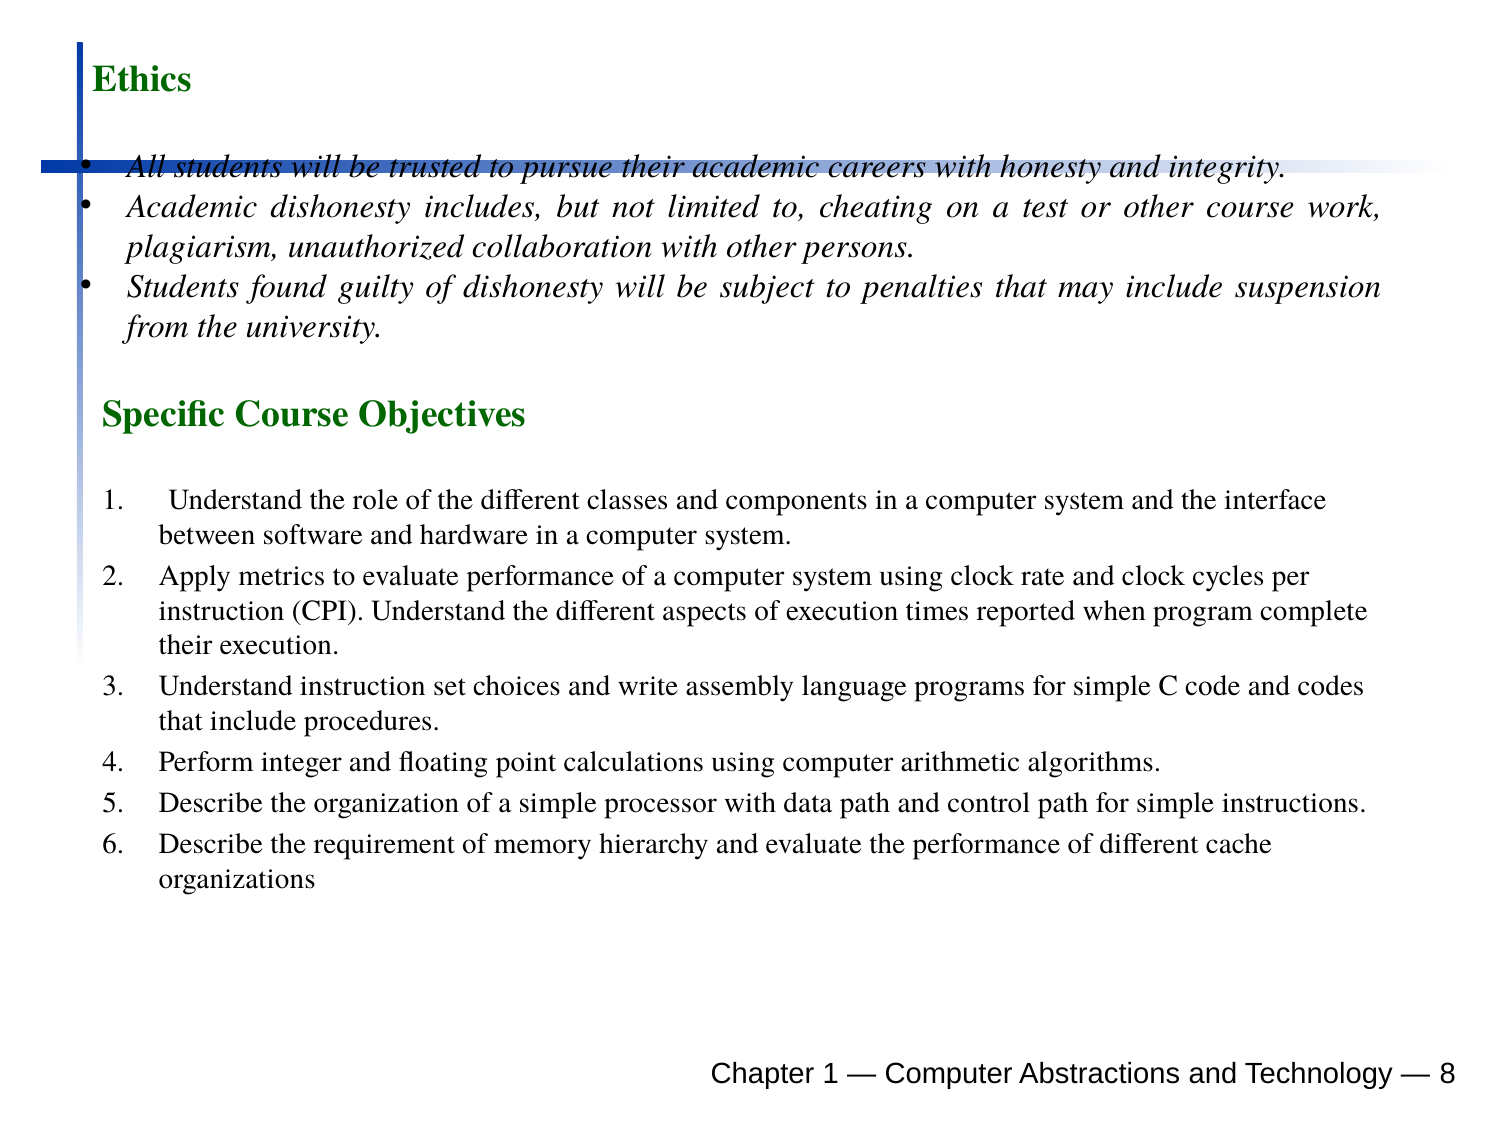

Ethics
All students will be trusted to pursue their academic careers with honesty and integrity.
Academic dishonesty includes, but not limited to, cheating on a test or other course work, plagiarism, unauthorized collaboration with other persons.
Students found guilty of dishonesty will be subject to penalties that may include suspension from the university.
Specific Course Objectives

 Understand the role of the different classes and components in a computer system and the interface between software and hardware in a computer system.
Apply metrics to evaluate performance of a computer system using clock rate and clock cycles per instruction (CPI). Understand the different aspects of execution times reported when program complete their execution.
Understand instruction set choices and write assembly language programs for simple C code and codes that include procedures.
Perform integer and floating point calculations using computer arithmetic algorithms.
Describe the organization of a simple processor with data path and control path for simple instructions.
Describe the requirement of memory hierarchy and evaluate the performance of different cache organizations
Chapter 1 — Computer Abstractions and Technology — 8